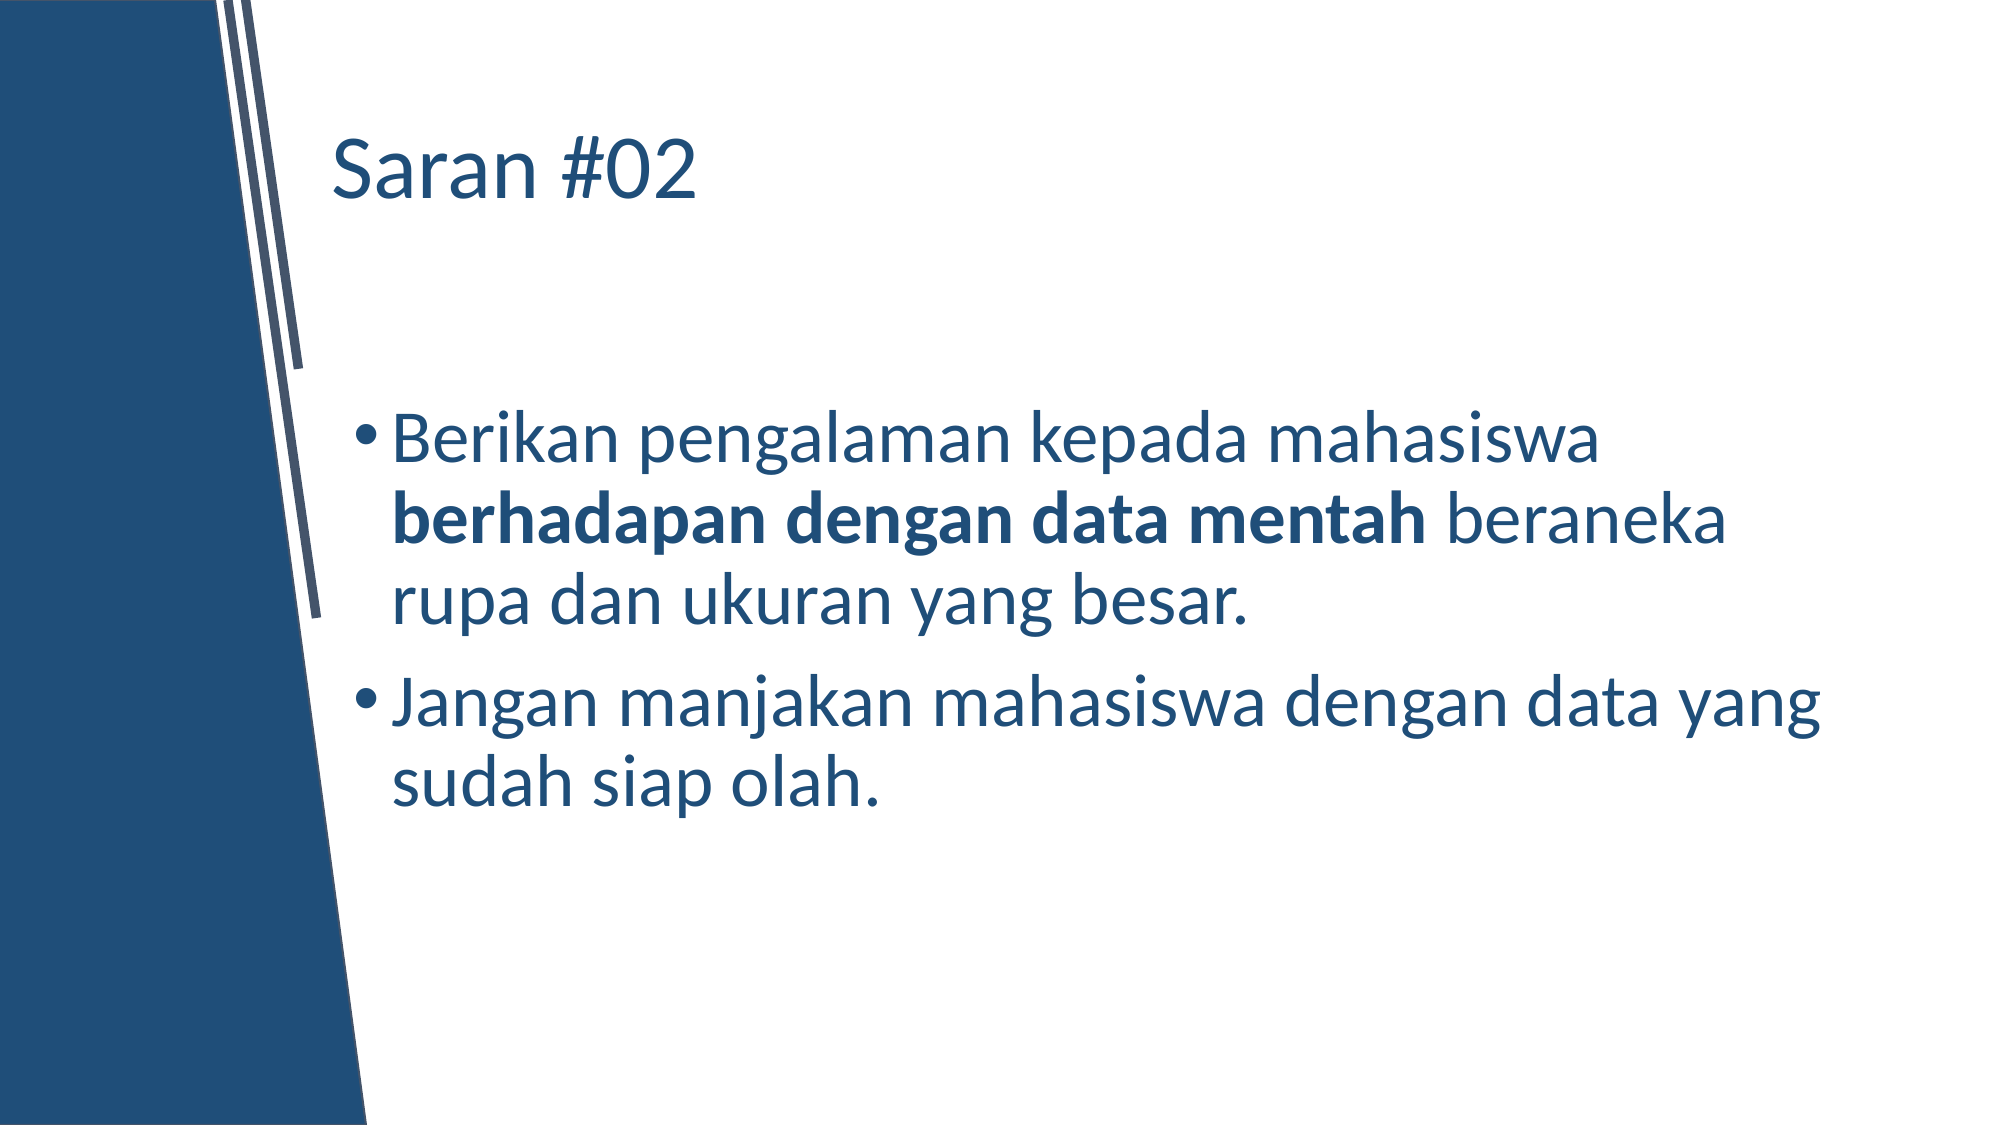

# Saran #02
Berikan pengalaman kepada mahasiswa berhadapan dengan data mentah beraneka rupa dan ukuran yang besar.
Jangan manjakan mahasiswa dengan data yang sudah siap olah.